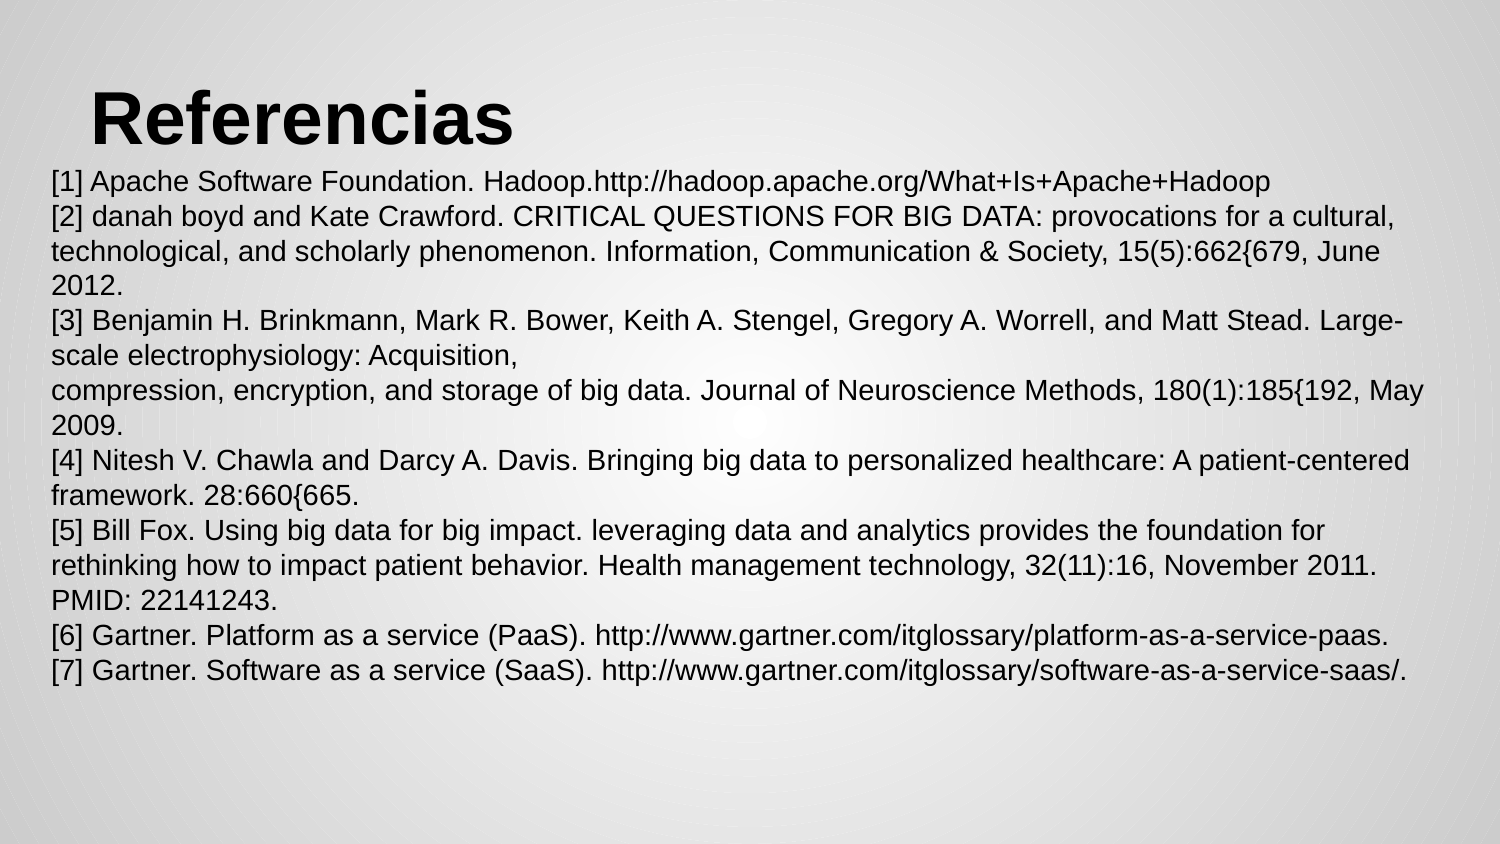

# Referencias
[1] Apache Software Foundation. Hadoop.http://hadoop.apache.org/What+Is+Apache+Hadoop
[2] danah boyd and Kate Crawford. CRITICAL QUESTIONS FOR BIG DATA: provocations for a cultural, technological, and scholarly phenomenon. Information, Communication & Society, 15(5):662{679, June 2012.
[3] Benjamin H. Brinkmann, Mark R. Bower, Keith A. Stengel, Gregory A. Worrell, and Matt Stead. Large-scale electrophysiology: Acquisition,
compression, encryption, and storage of big data. Journal of Neuroscience Methods, 180(1):185{192, May 2009.
[4] Nitesh V. Chawla and Darcy A. Davis. Bringing big data to personalized healthcare: A patient-centered framework. 28:660{665.
[5] Bill Fox. Using big data for big impact. leveraging data and analytics provides the foundation for rethinking how to impact patient behavior. Health management technology, 32(11):16, November 2011. PMID: 22141243.
[6] Gartner. Platform as a service (PaaS). http://www.gartner.com/itglossary/platform-as-a-service-paas.
[7] Gartner. Software as a service (SaaS). http://www.gartner.com/itglossary/software-as-a-service-saas/.